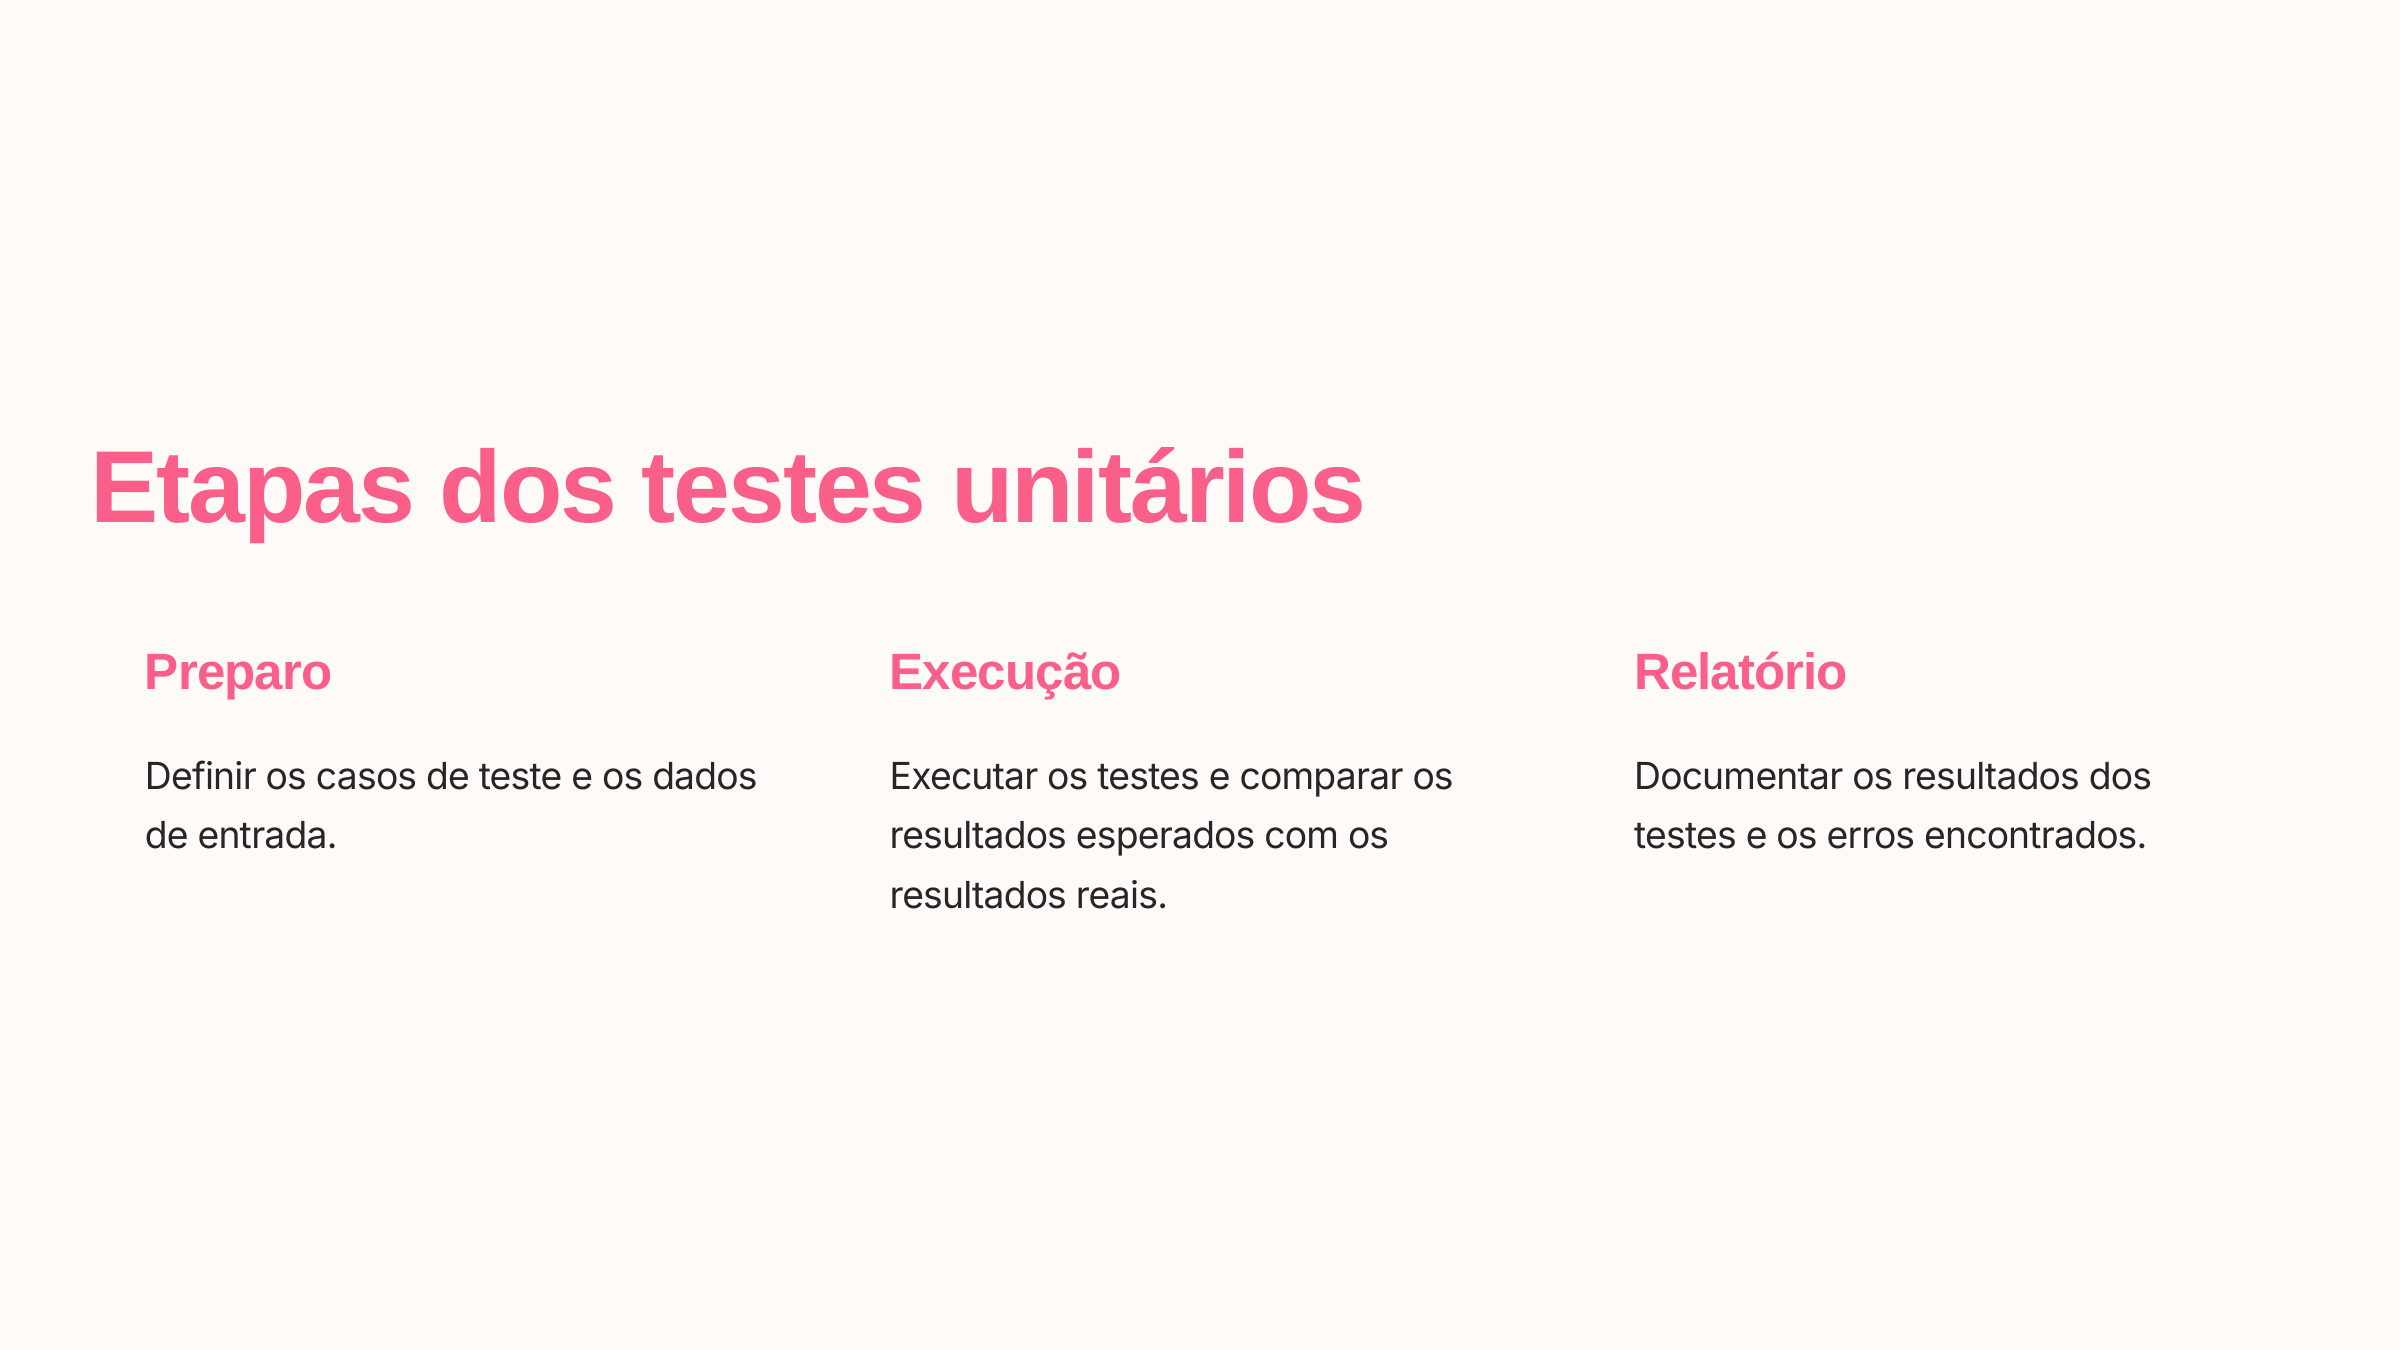

Etapas dos testes unitários
Preparo
Execução
Relatório
Definir os casos de teste e os dados de entrada.
Executar os testes e comparar os resultados esperados com os resultados reais.
Documentar os resultados dos testes e os erros encontrados.